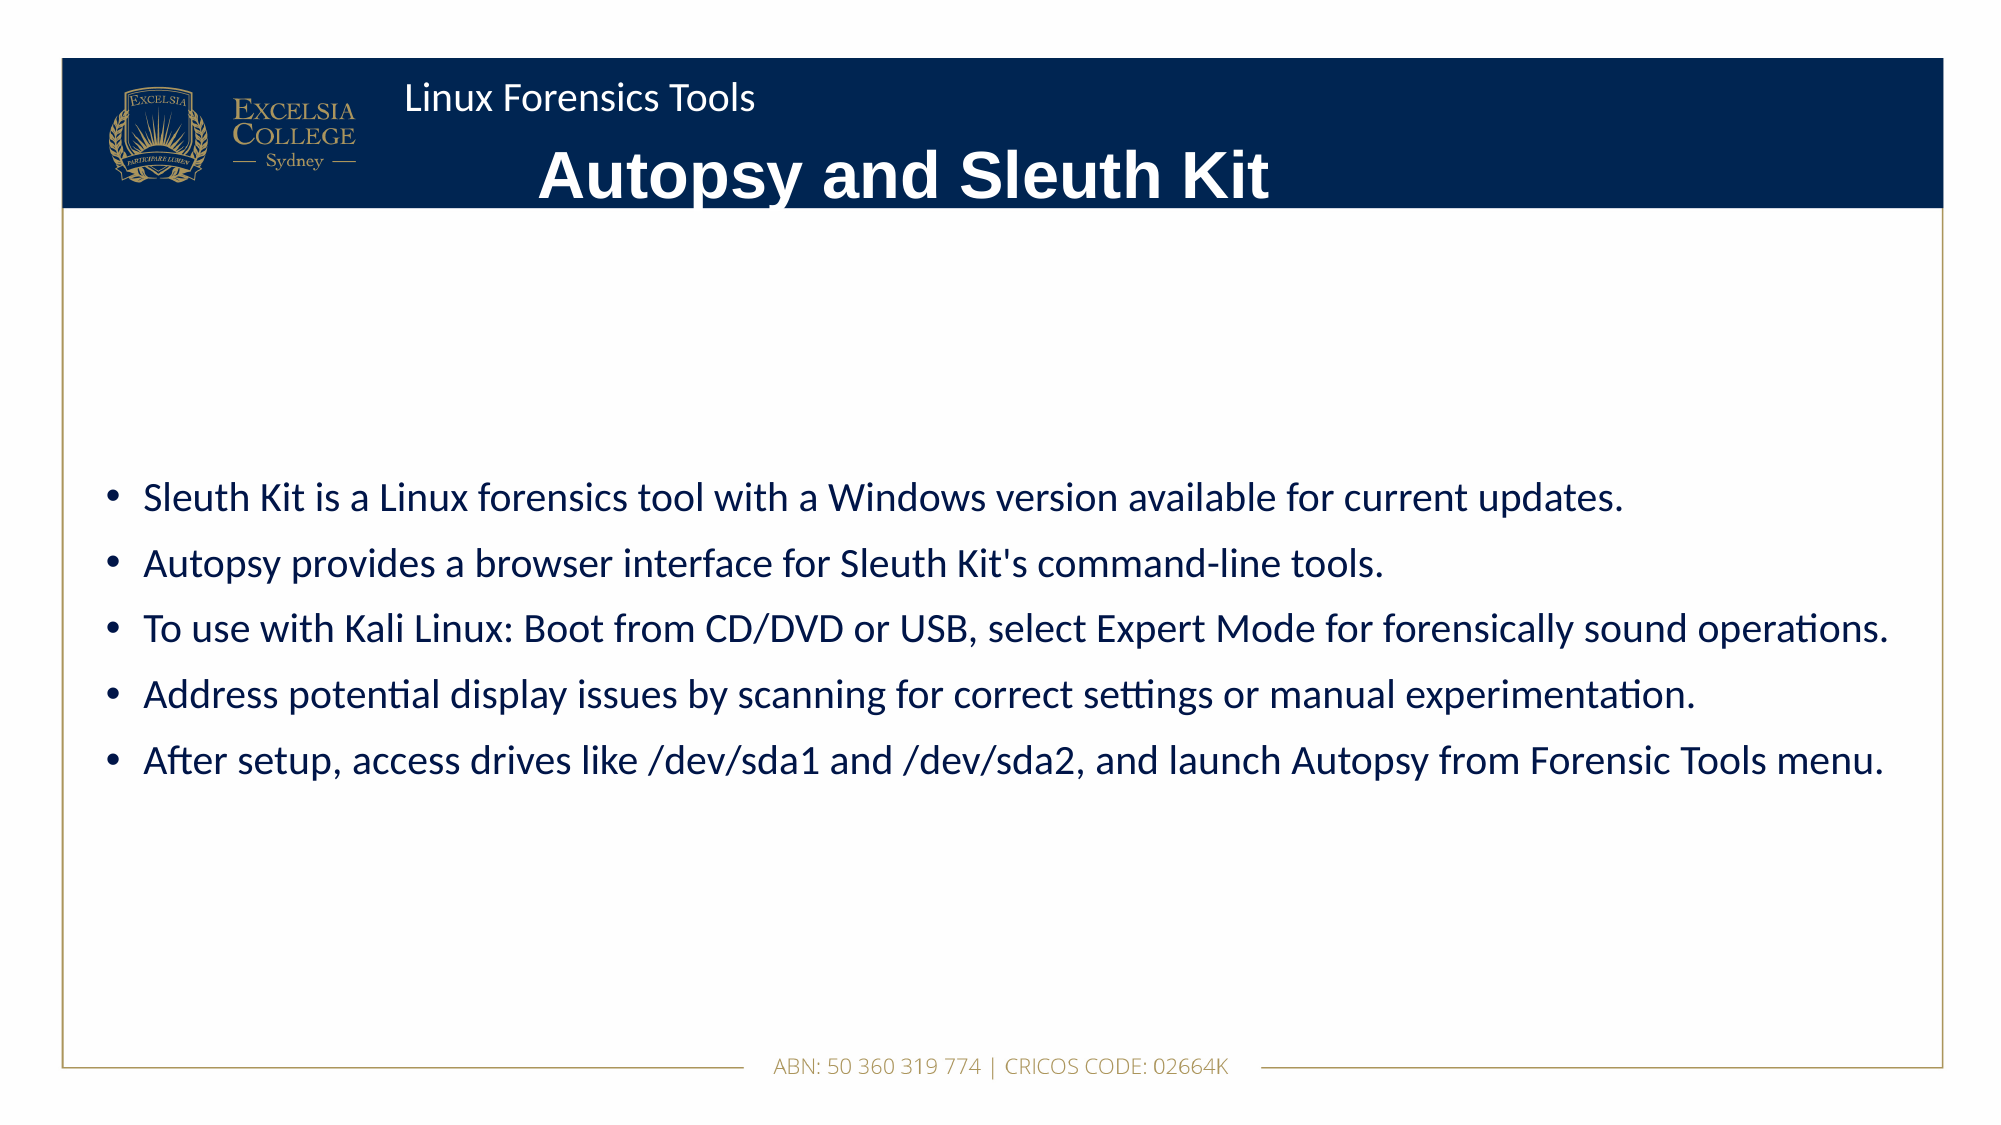

# Linux Forensics Tools
Autopsy and Sleuth Kit
Sleuth Kit is a Linux forensics tool with a Windows version available for current updates.
Autopsy provides a browser interface for Sleuth Kit's command-line tools.
To use with Kali Linux: Boot from CD/DVD or USB, select Expert Mode for forensically sound operations.
Address potential display issues by scanning for correct settings or manual experimentation.
After setup, access drives like /dev/sda1 and /dev/sda2, and launch Autopsy from Forensic Tools menu.